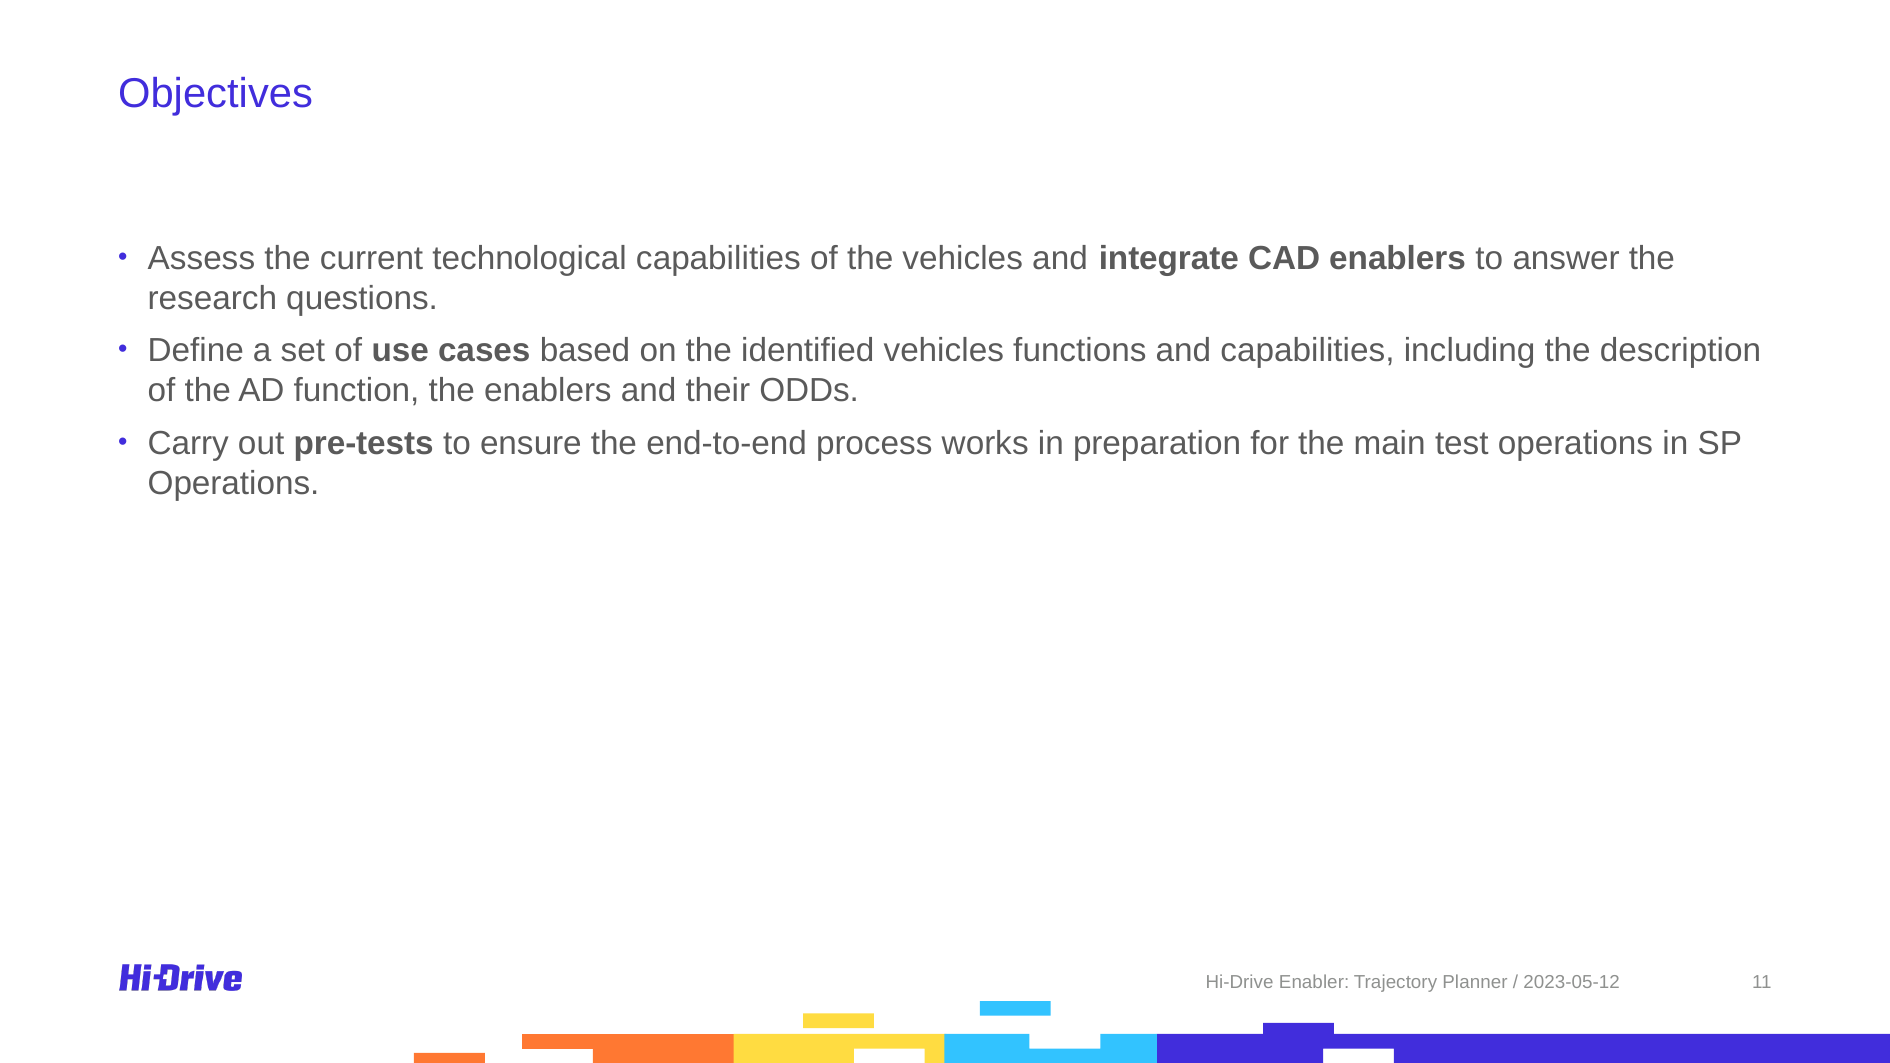

# Objectives
Assess the current technological capabilities of the vehicles and integrate CAD enablers to answer the research questions.
Define a set of use cases based on the identified vehicles functions and capabilities, including the description of the AD function, the enablers and their ODDs.
Carry out pre-tests to ensure the end-to-end process works in preparation for the main test operations in SP Operations.

Hi-Drive Enabler: Trajectory Planner / 2023-05-12
11